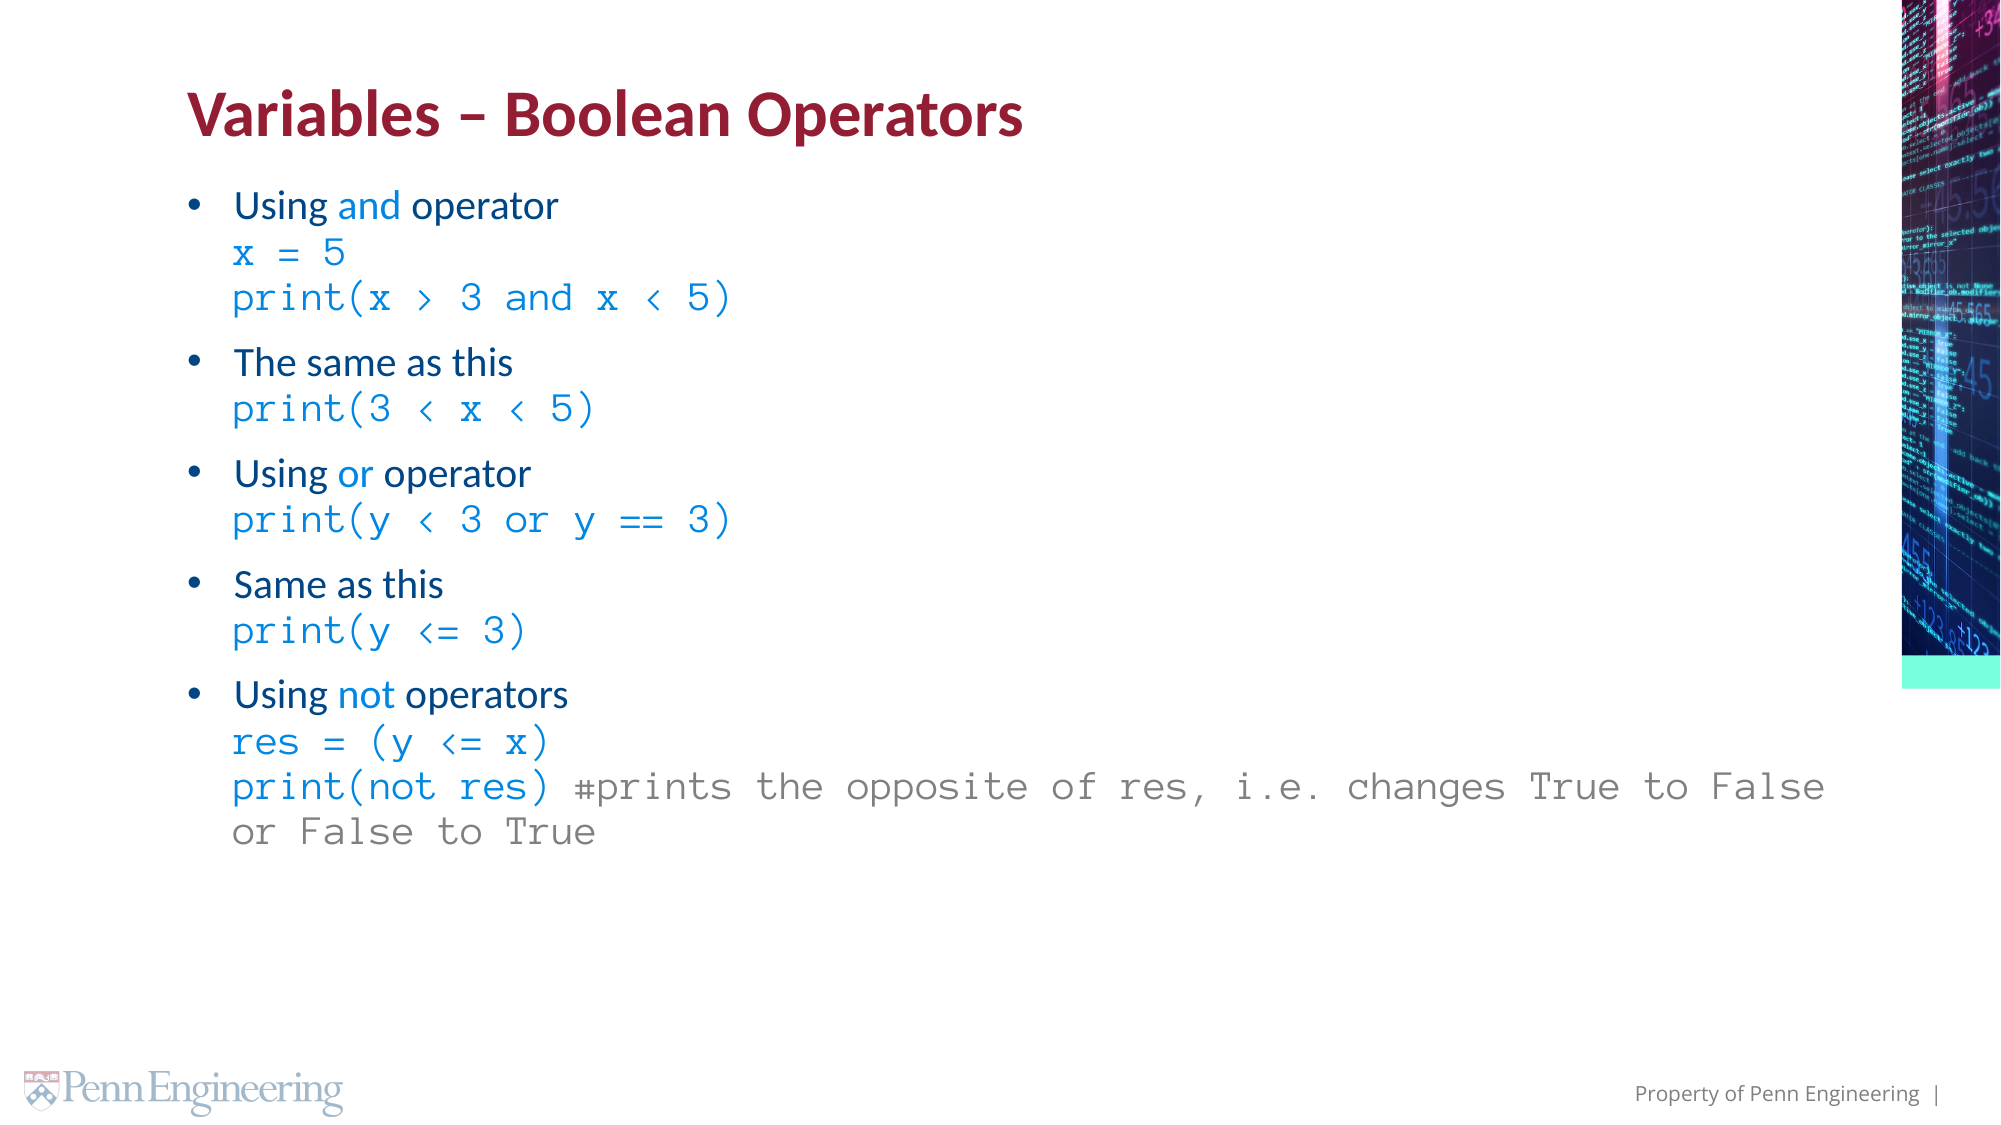

# Variables – Boolean Operators
Using and operator
x = 5
print(x > 3 and x < 5)
The same as this
print(3 < x < 5)
Using or operator
print(y < 3 or y == 3)
Same as this
print(y <= 3)
Using not operators
res = (y <= x)
print(not res) #prints the opposite of res, i.e. changes True to False or False to True